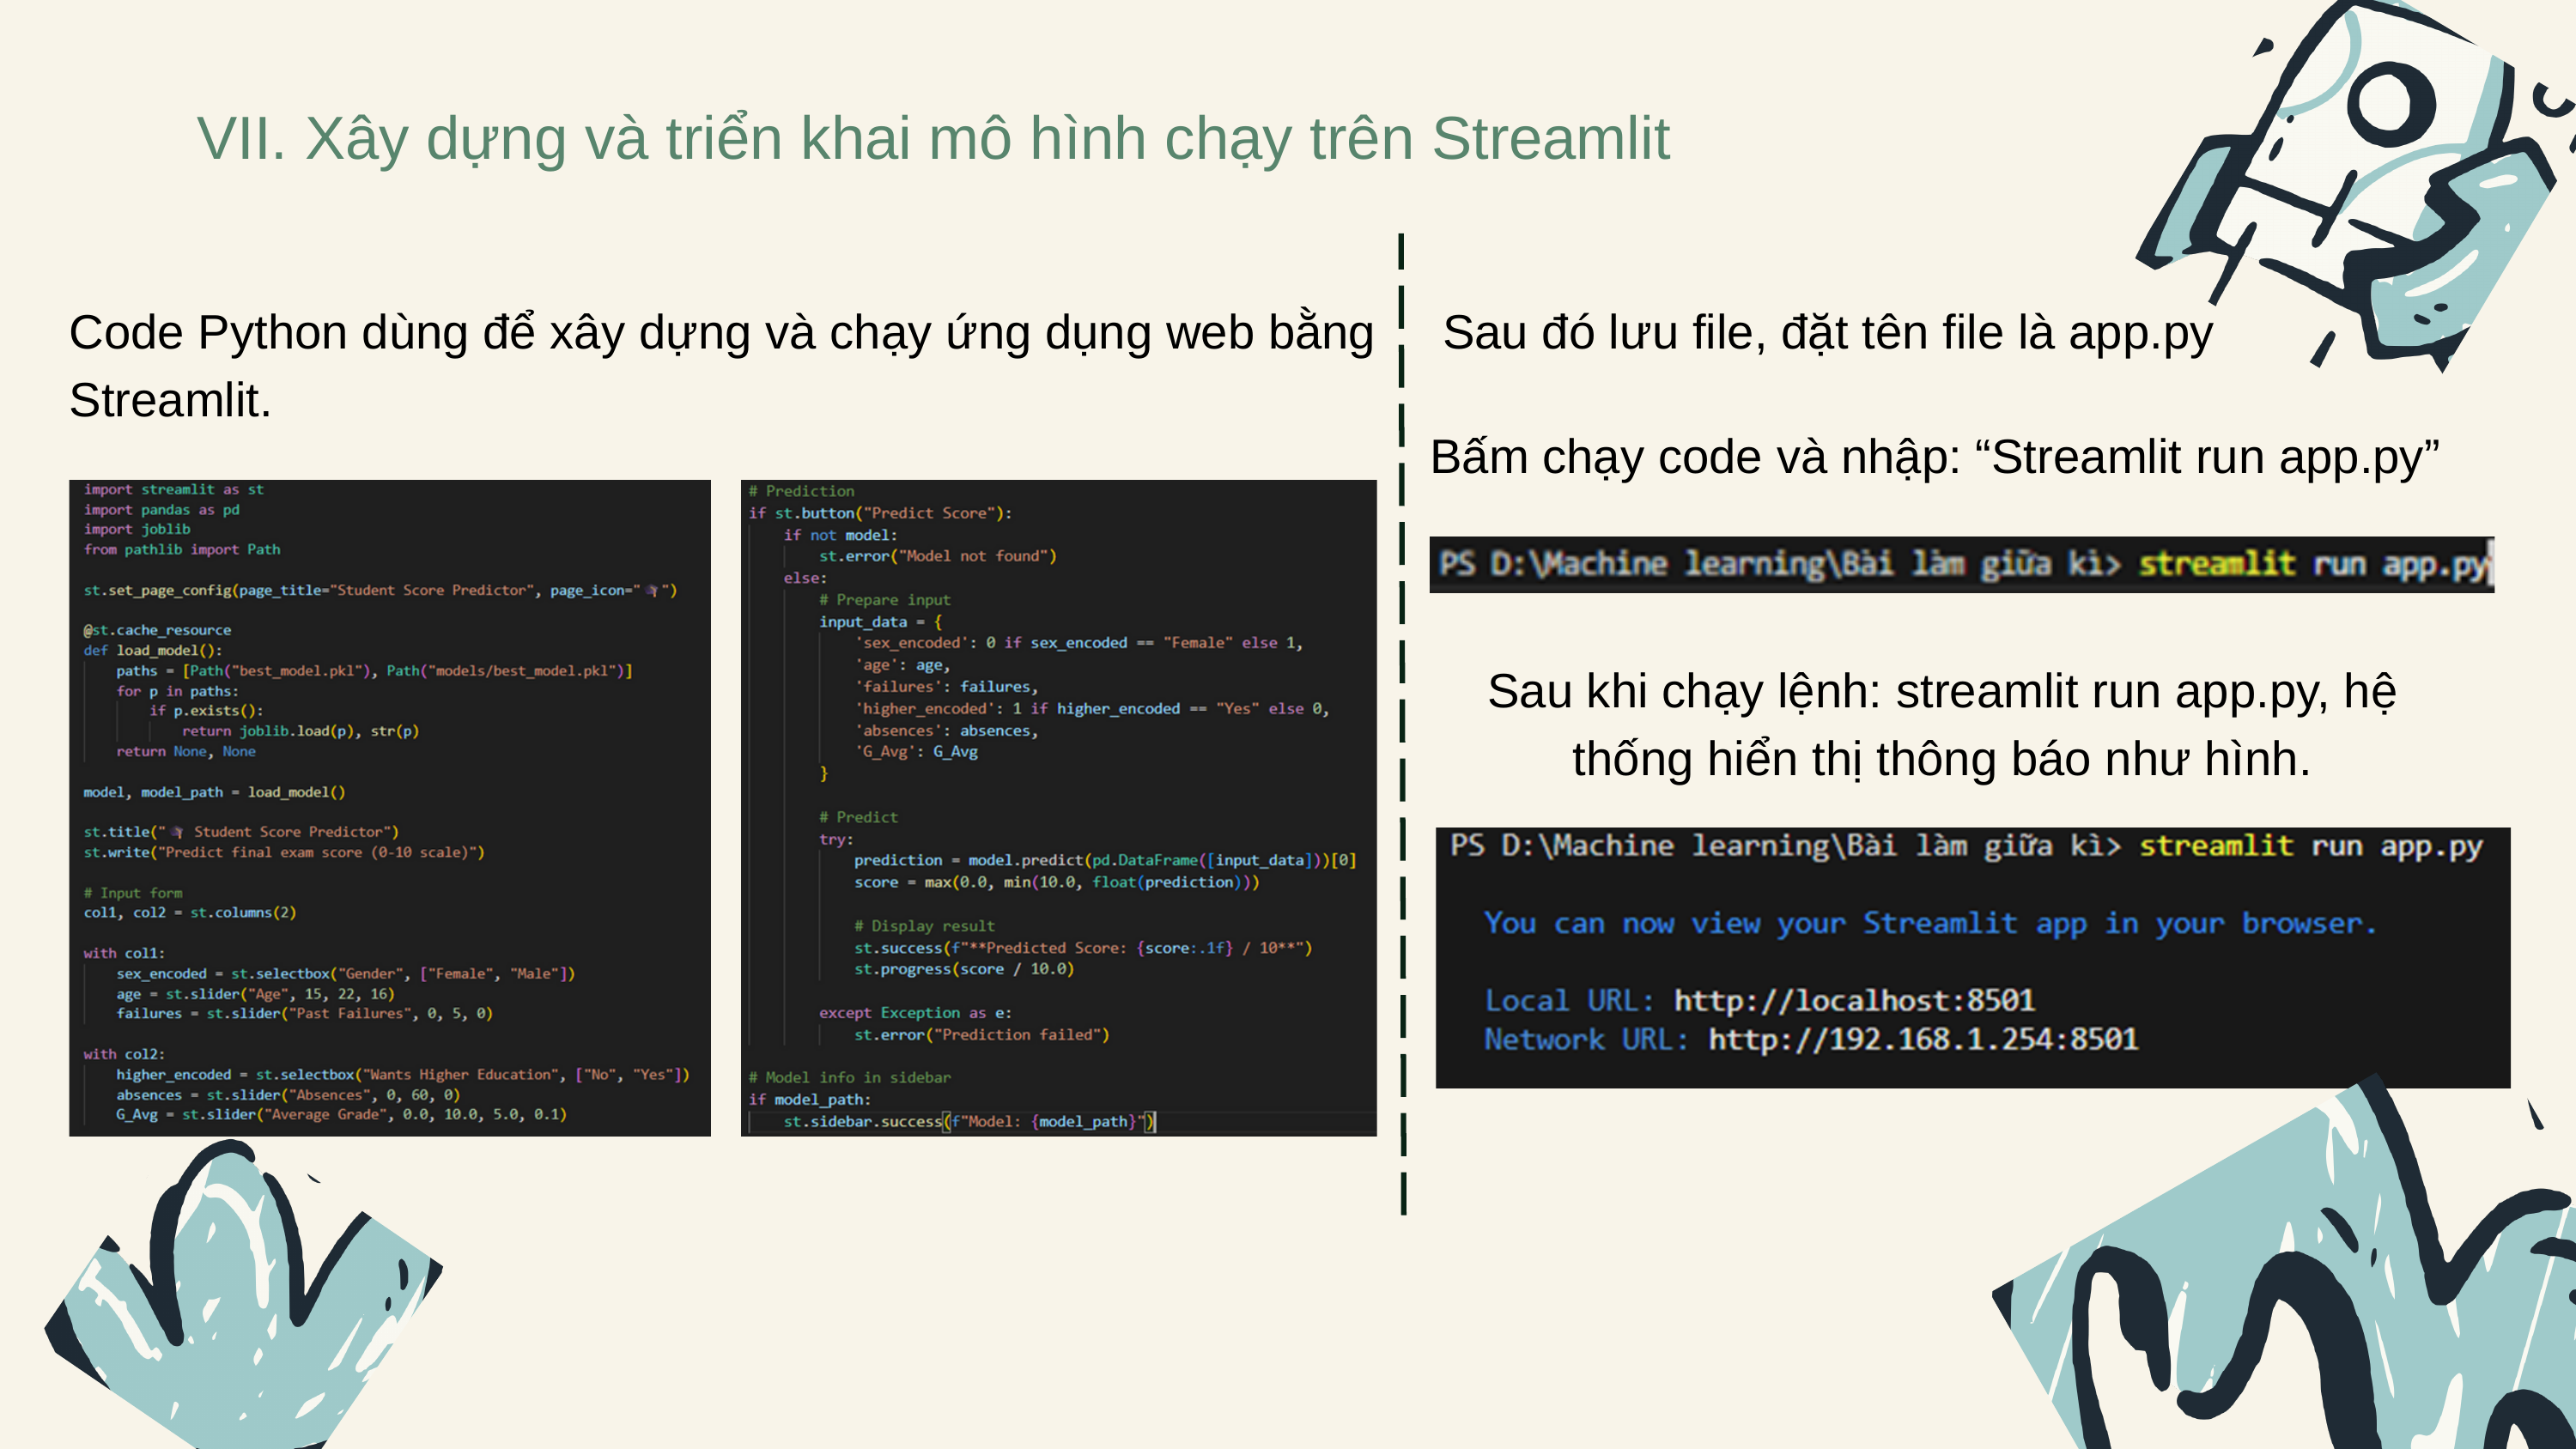

VII. Xây dựng và triển khai mô hình chạy trên Streamlit

Code Python dùng để xây dựng và chạy ứng dụng web bằng Streamlit.
Sau đó lưu file, đặt tên file là app.py
Bấm chạy code và nhập: “Streamlit run app.py”

Sau khi chạy lệnh: streamlit run app.py, hệ thống hiển thị thông báo như hình.